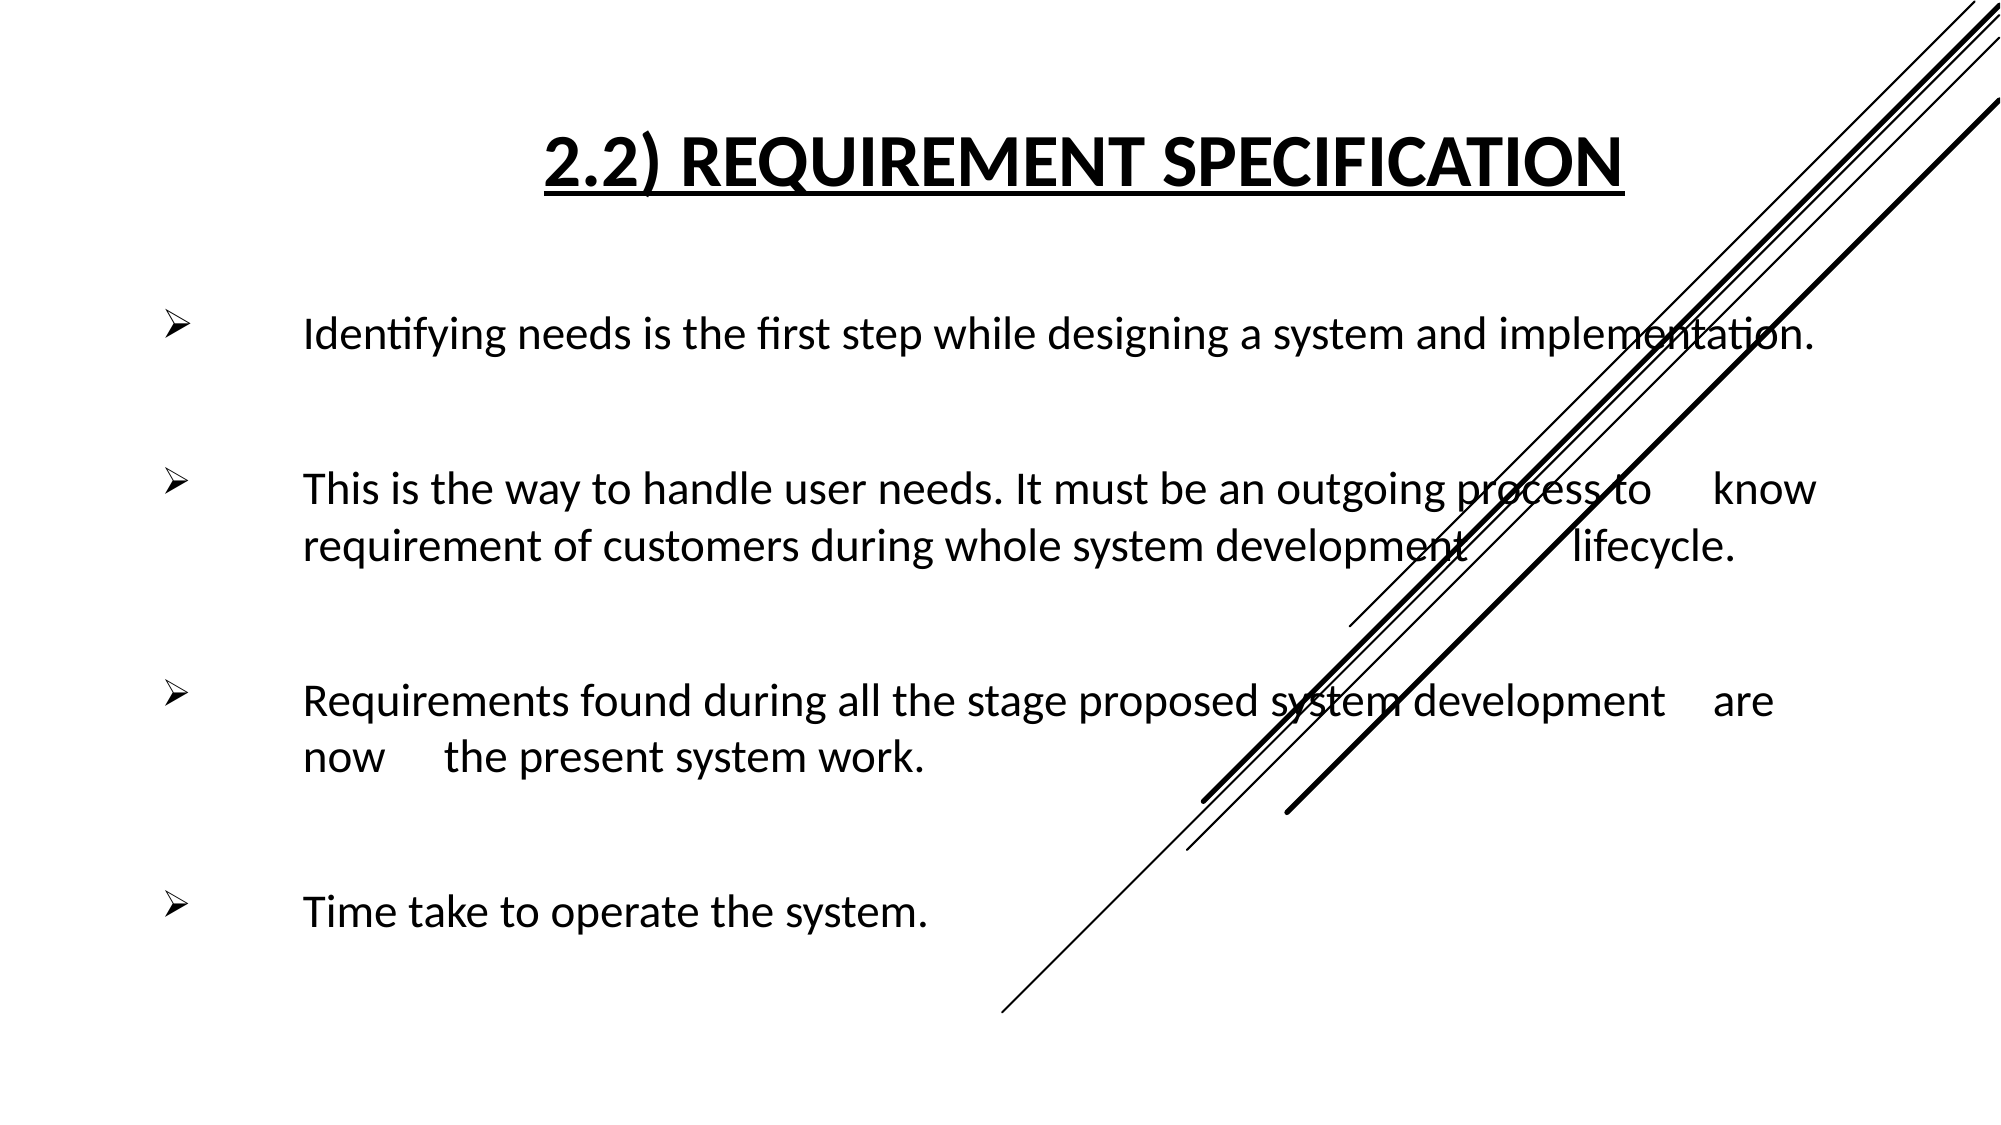

# 2.2) Requirement specification
 	Identifying needs is the first step while designing a system and implementation.

 	This is the way to handle user needs. It must be an outgoing process to 	know 	requirement of customers during whole system development 	lifecycle.

 	Requirements found during all the stage proposed system development 	are 	now 	the present system work.

 	Time take to operate the system.